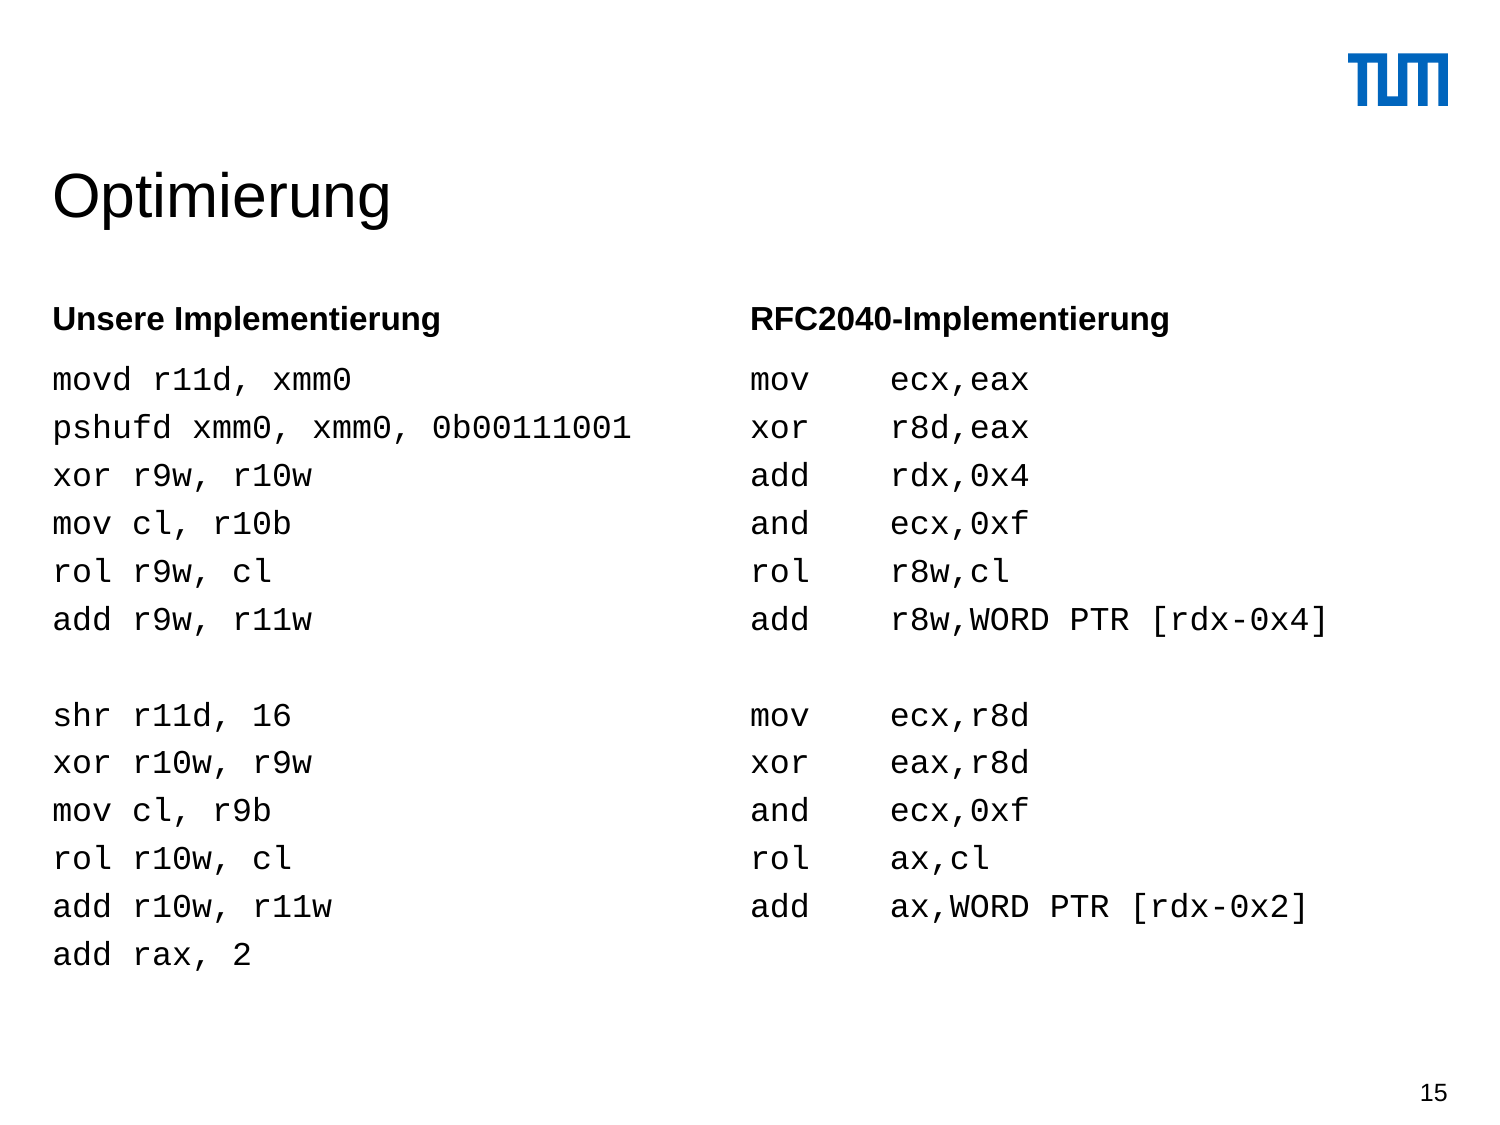

# Optimierung
Unsere Implementierung
movd r11d, xmm0
pshufd xmm0, xmm0, 0b00111001
xor r9w, r10w
mov cl, r10b
rol r9w, cl
add r9w, r11w

shr r11d, 16
xor r10w, r9w
mov cl, r9b
rol r10w, cl
add r10w, r11w
add rax, 2
RFC2040-Implementierung
mov    ecx,eax
xor    r8d,eax
add    rdx,0x4
and    ecx,0xf
rol    r8w,cl
add    r8w,WORD PTR [rdx-0x4]

mov    ecx,r8d
xor    eax,r8d
and    ecx,0xf
rol    ax,cl
add    ax,WORD PTR [rdx-0x2]
15